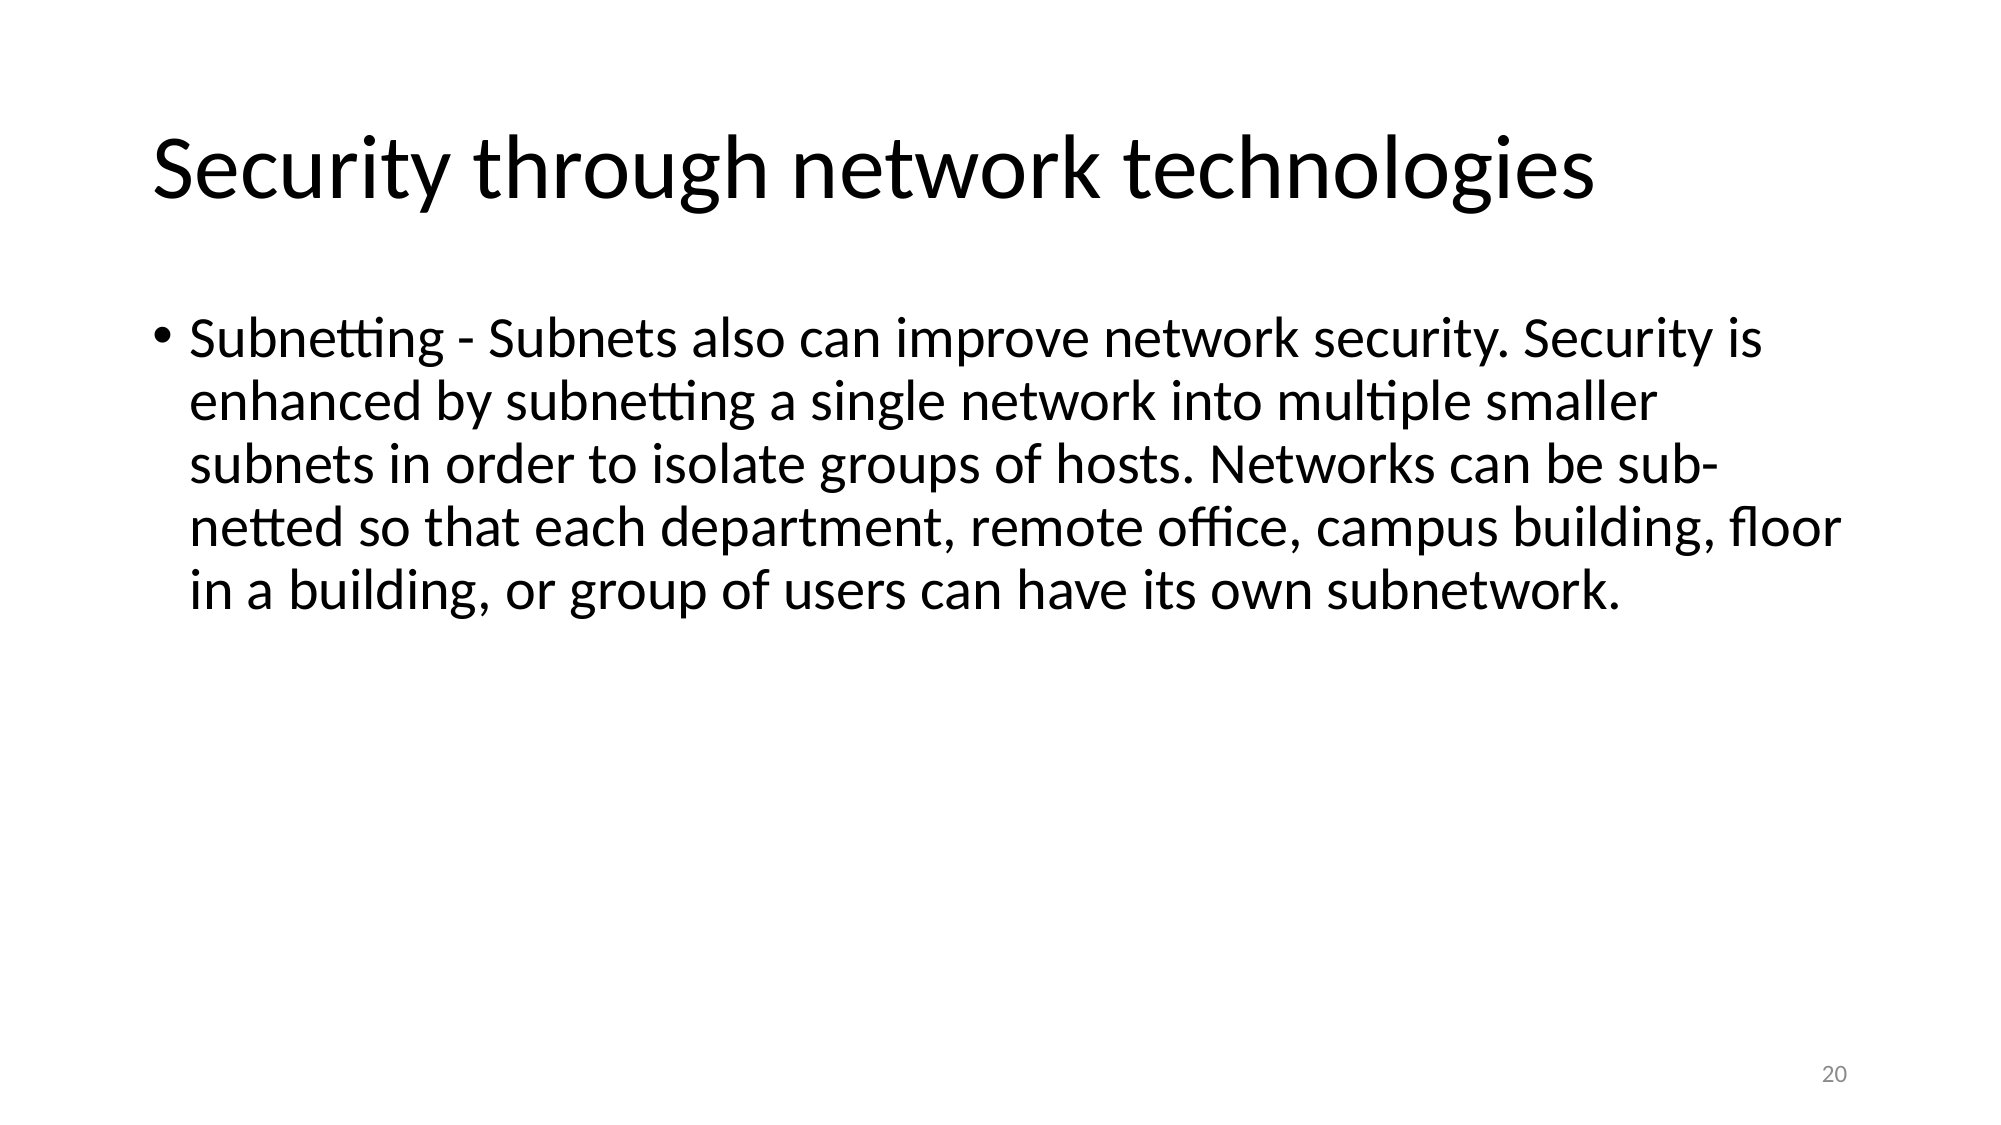

# Security through network technologies
Subnetting - Subnets also can improve network security. Security is enhanced by subnetting a single network into multiple smaller subnets in order to isolate groups of hosts. Networks can be sub-netted so that each department, remote office, campus building, floor in a building, or group of users can have its own subnetwork.
20